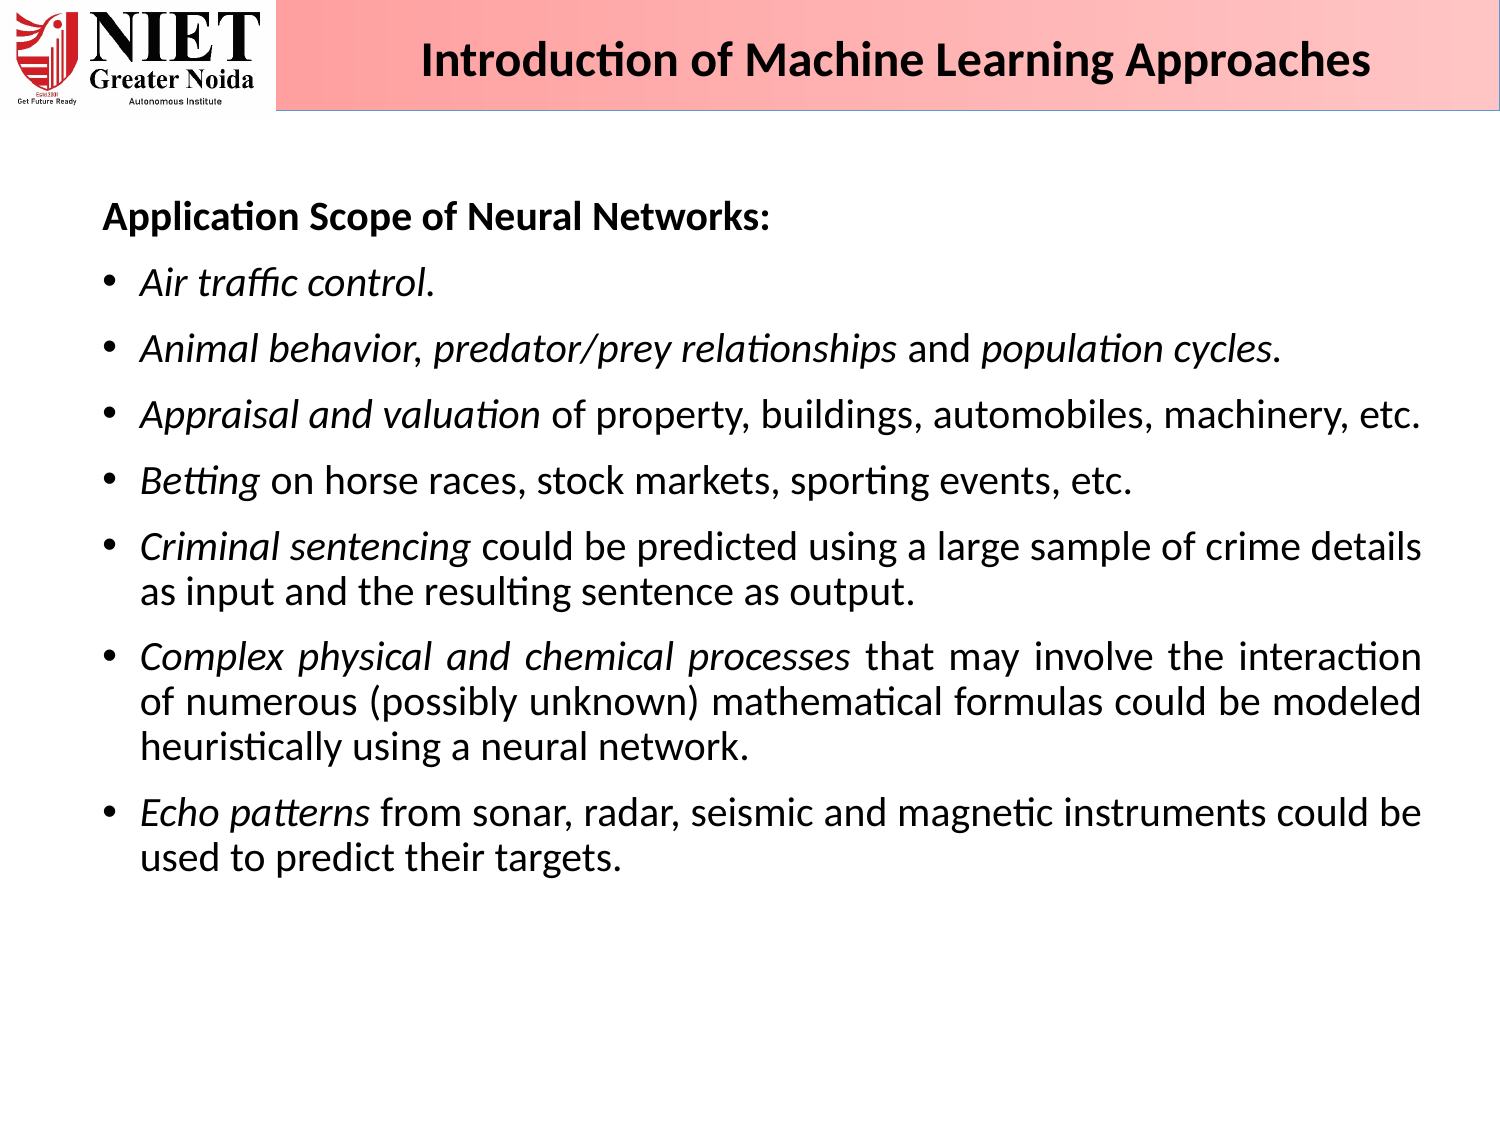

Introduction of Machine Learning Approaches
Application Scope of Neural Networks:
Air traffic control.
Animal behavior, predator/prey relationships and population cycles.
Appraisal and valuation of property, buildings, automobiles, machinery, etc.
Betting on horse races, stock markets, sporting events, etc.
Criminal sentencing could be predicted using a large sample of crime details as input and the resulting sentence as output.
Complex physical and chemical processes that may involve the interaction of numerous (possibly unknown) mathematical formulas could be modeled heuristically using a neural network.
Echo patterns from sonar, radar, seismic and magnetic instruments could be used to predict their targets.